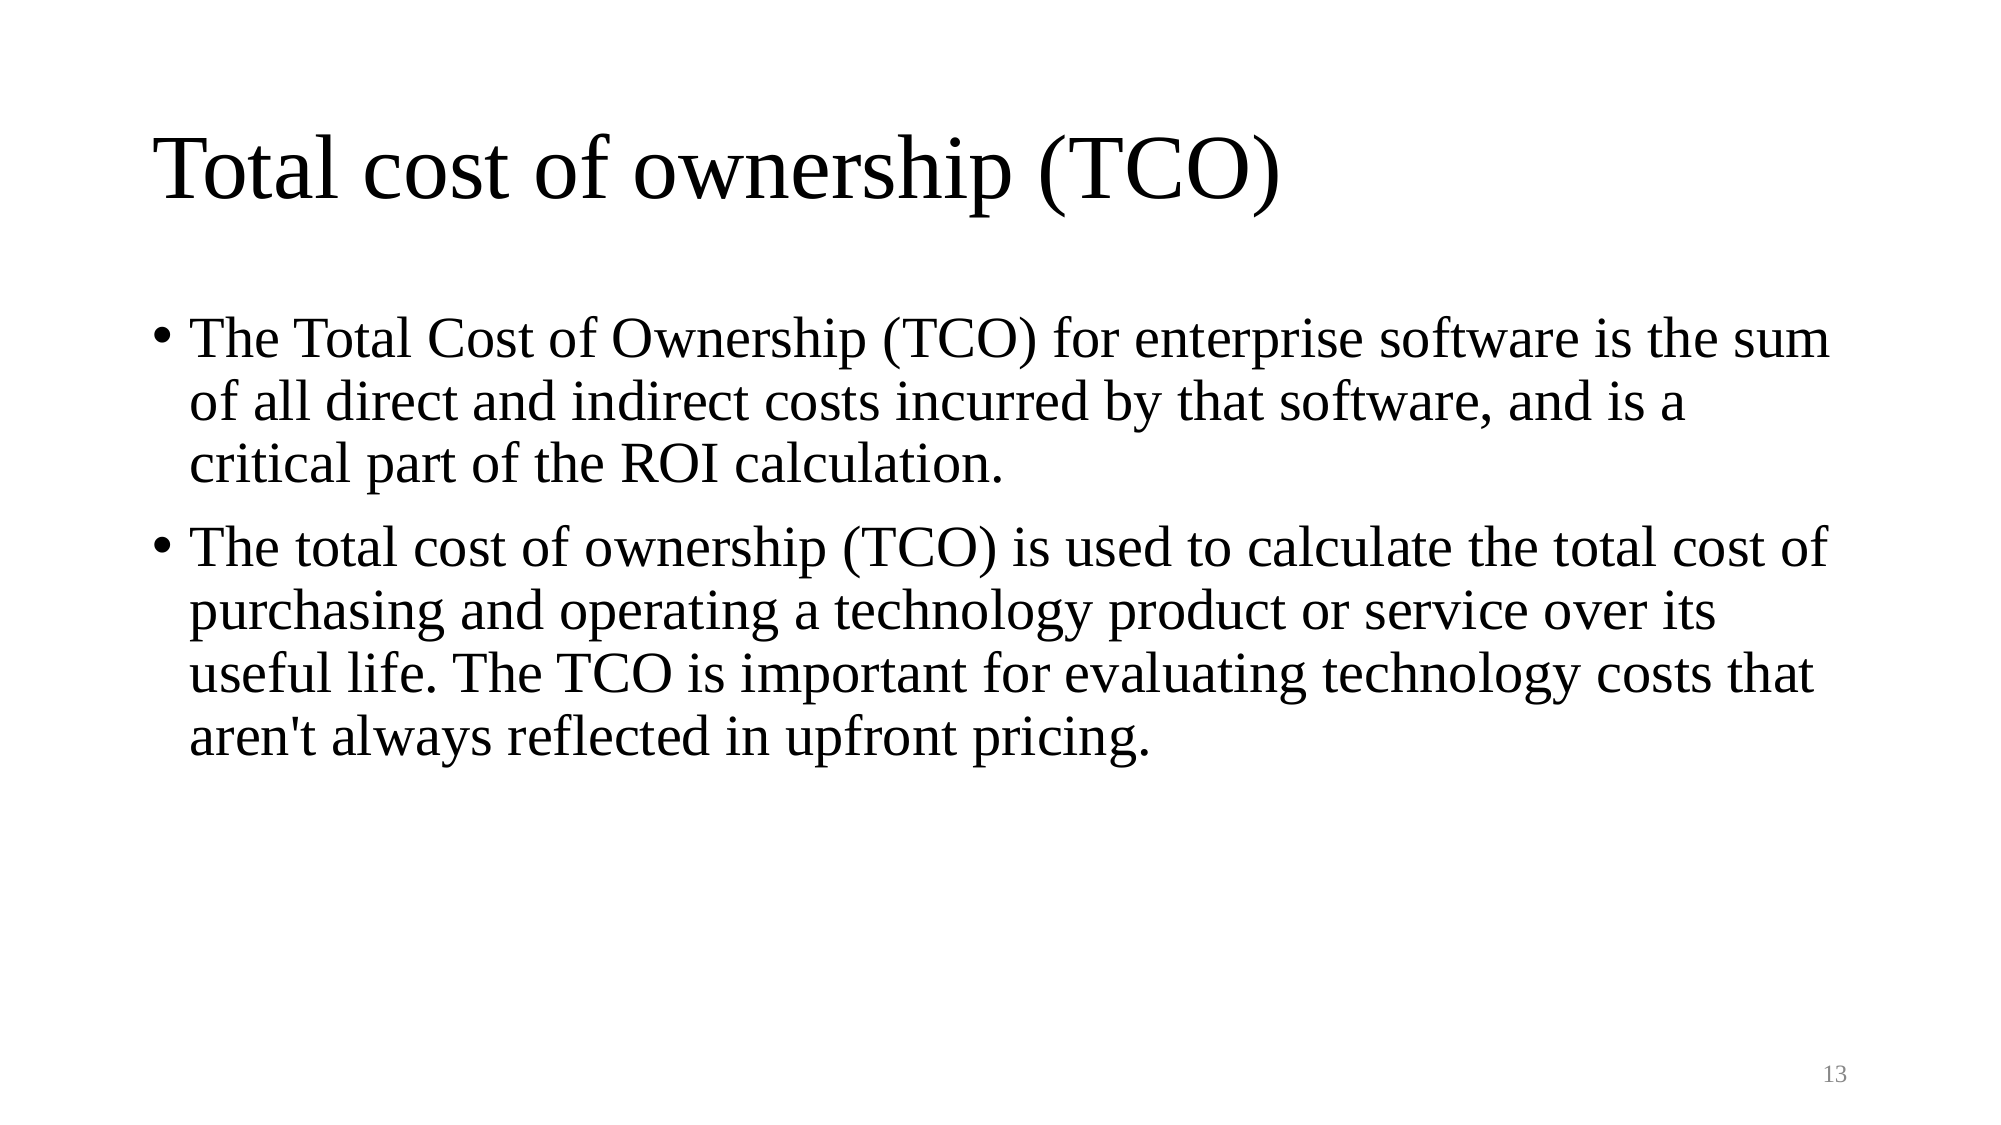

# Total cost of ownership (TCO)
The Total Cost of Ownership (TCO) for enterprise software is the sum of all direct and indirect costs incurred by that software, and is a critical part of the ROI calculation.
The total cost of ownership (TCO) is used to calculate the total cost of purchasing and operating a technology product or service over its useful life. The TCO is important for evaluating technology costs that aren't always reflected in upfront pricing.
13